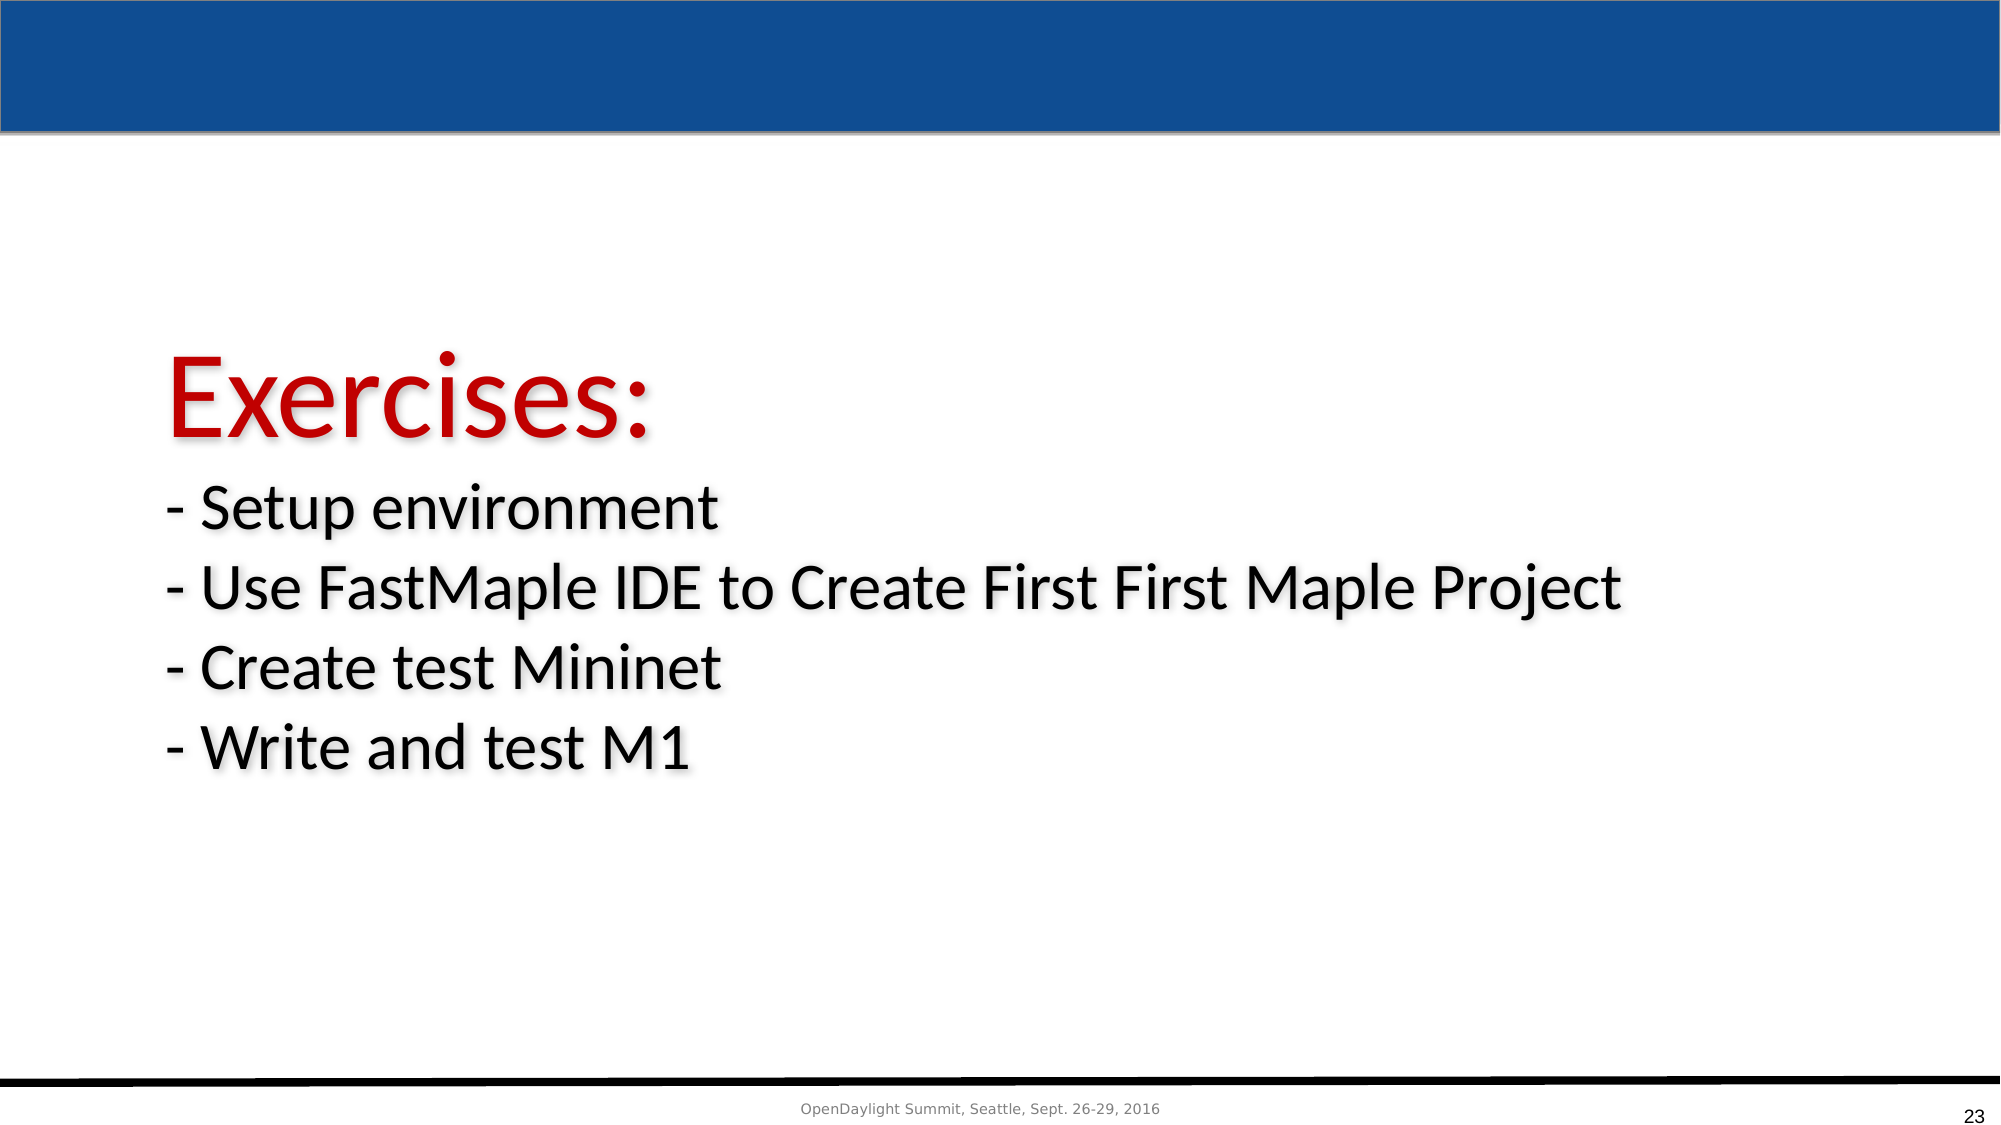

# Exercises: - Setup environment - Use FastMaple IDE to Create First First Maple Project - Create test Mininet - Write and test M1
23